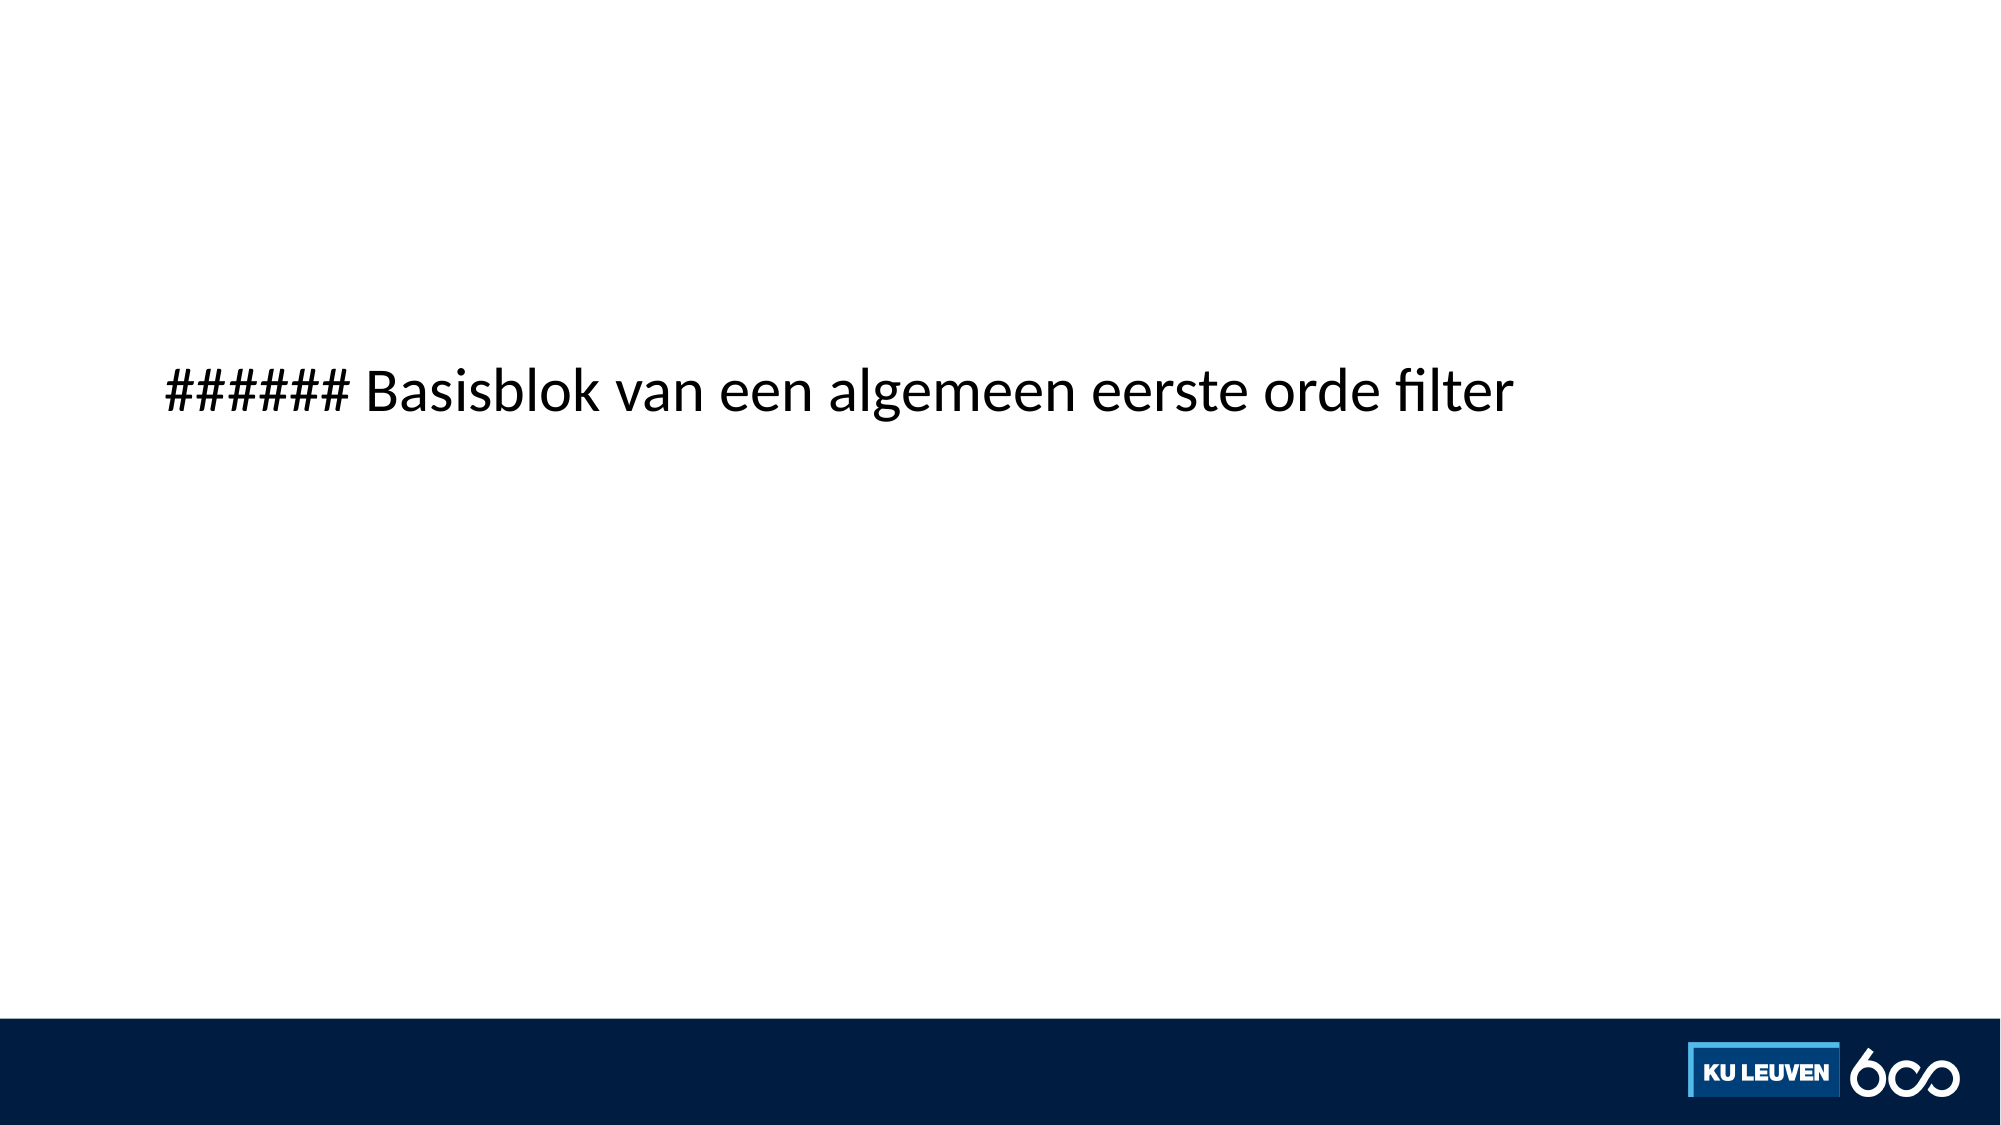

#
###### Basisblok van een algemeen eerste orde filter